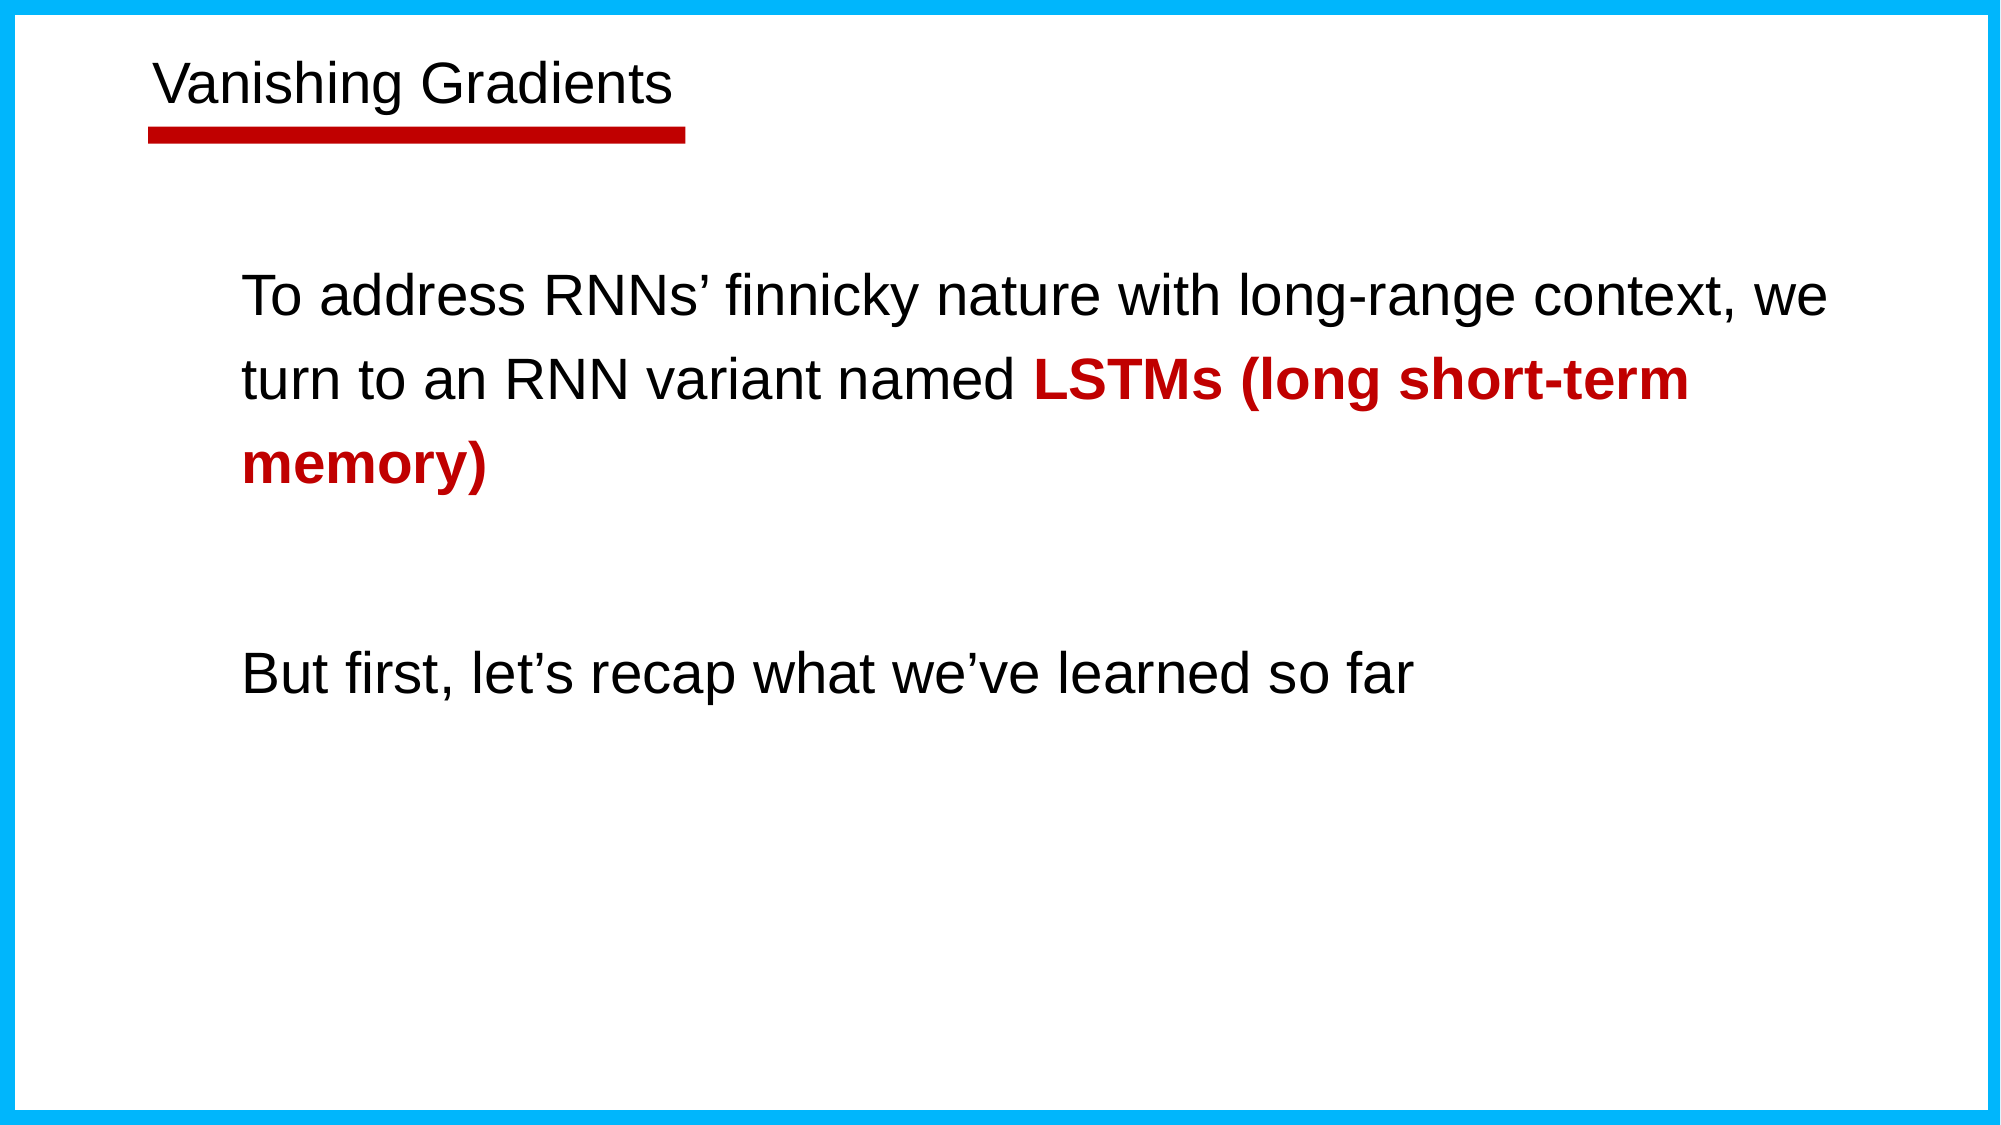

# Vanishing Gradients

To address RNNs’ finnicky nature with long-range context, we turn to an RNN variant named LSTMs (long short-term memory)

But first, let’s recap what we’ve learned so far